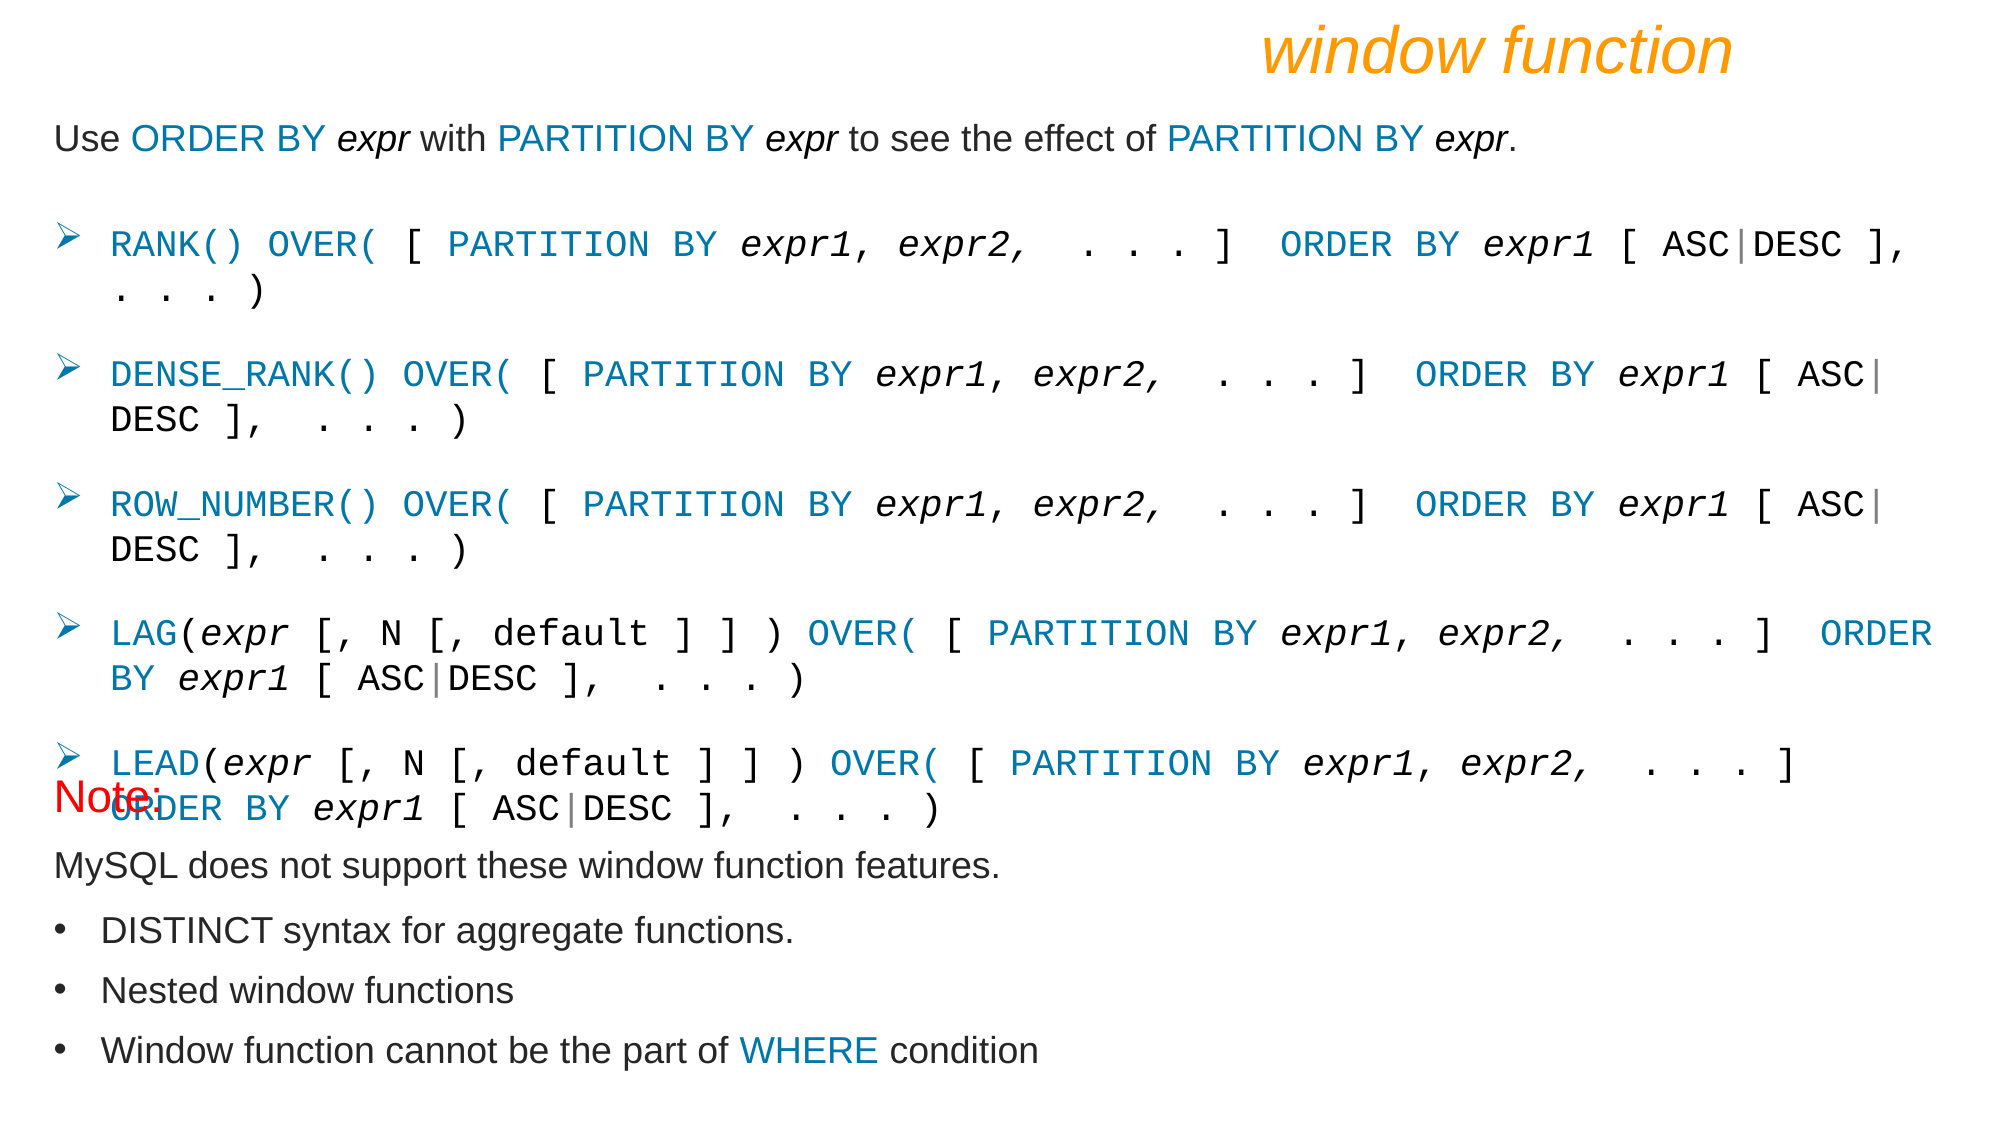

window function
Use ORDER BY expr with PARTITION BY expr to see the effect of PARTITION BY expr.
RANK() OVER( [ PARTITION BY expr1, expr2,  . . . ]  ORDER BY expr1 [ ASC|DESC ],  . . . )

DENSE_RANK() OVER( [ PARTITION BY expr1, expr2,  . . . ]  ORDER BY expr1 [ ASC|DESC ],  . . . )

ROW_NUMBER() OVER( [ PARTITION BY expr1, expr2,  . . . ]  ORDER BY expr1 [ ASC|DESC ],  . . . )

LAG(expr [, N [, default ] ] ) OVER( [ PARTITION BY expr1, expr2,  . . . ]  ORDER BY expr1 [ ASC|DESC ],  . . . )

LEAD(expr [, N [, default ] ] ) OVER( [ PARTITION BY expr1, expr2,  . . . ]  ORDER BY expr1 [ ASC|DESC ],  . . . )

Note:

MySQL does not support these window function features.

DISTINCT syntax for aggregate functions.

Nested window functions

Window function cannot be the part of WHERE condition